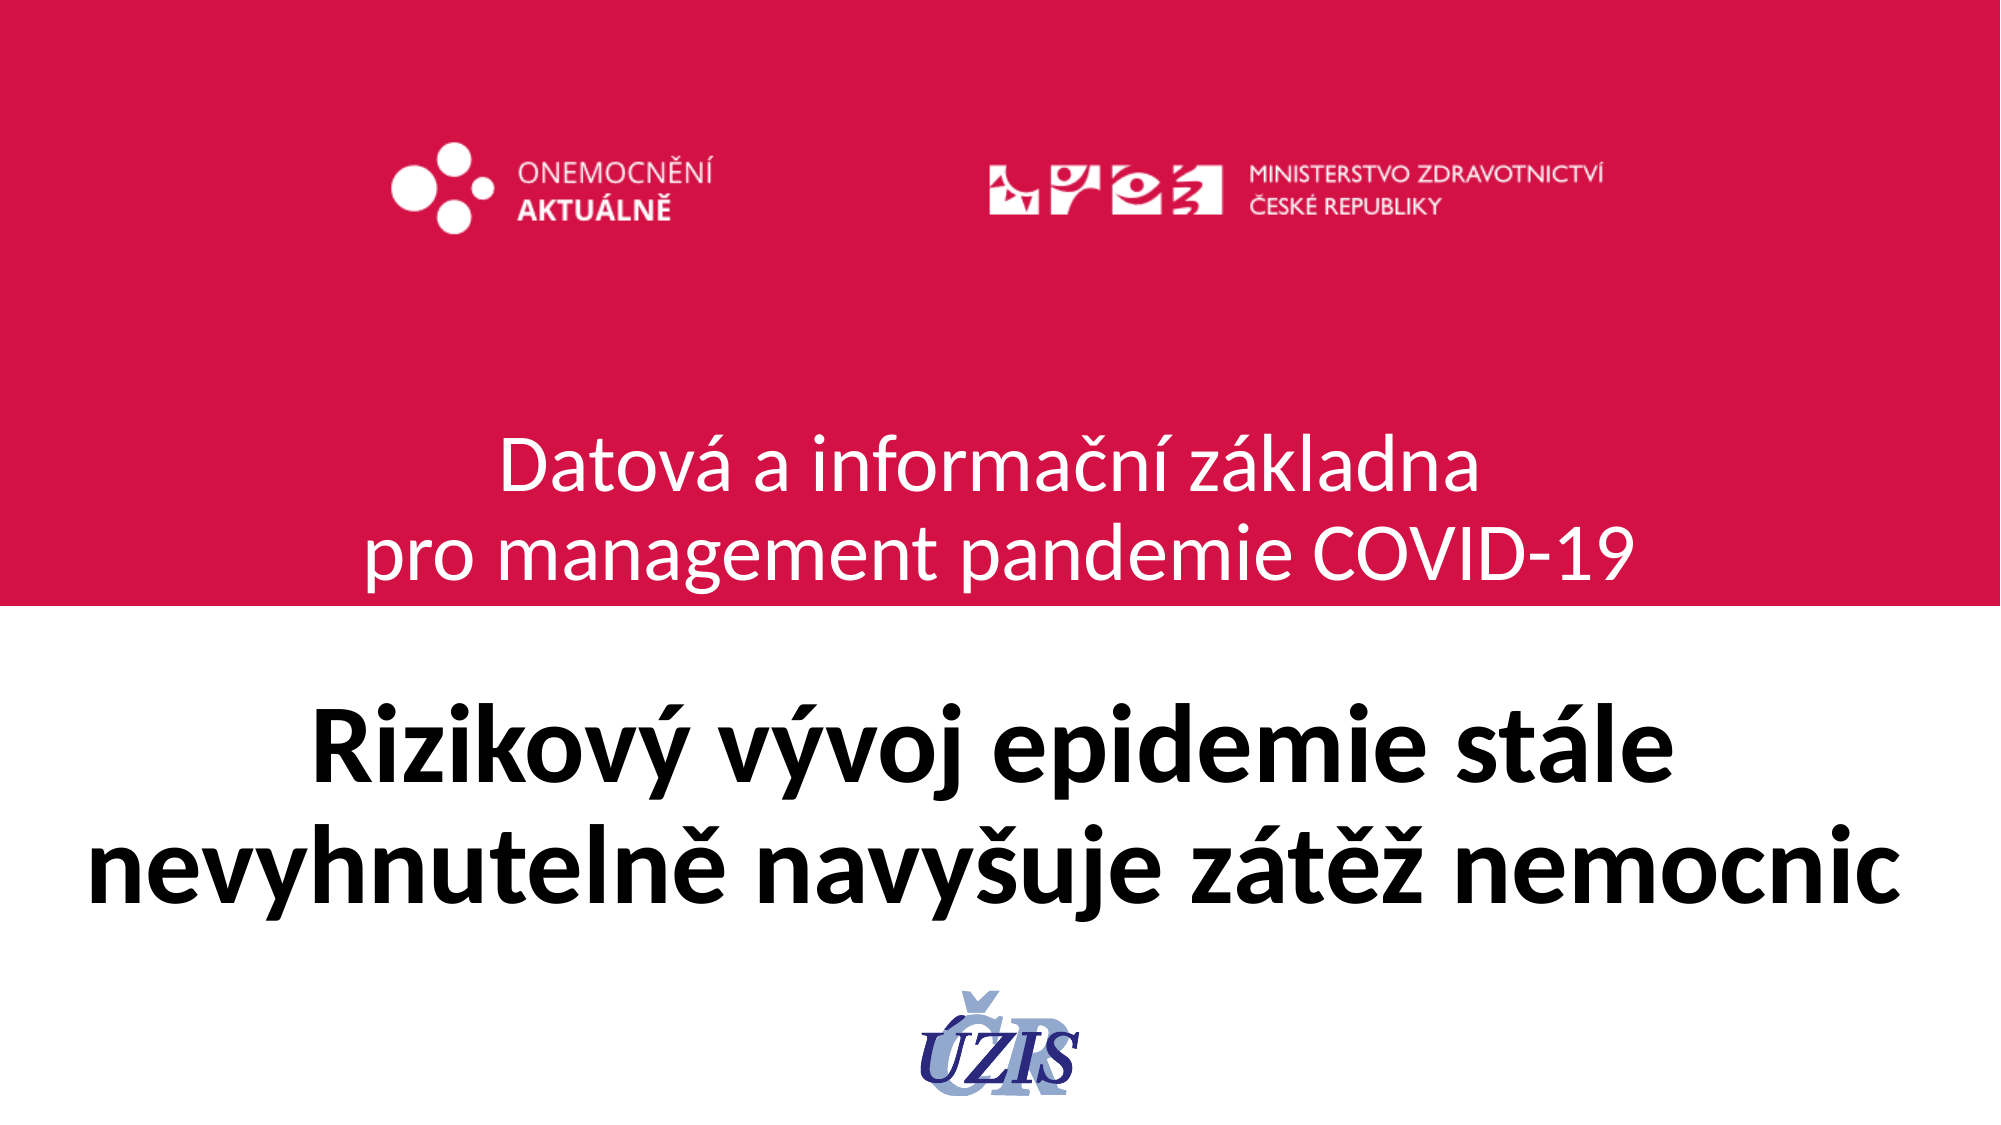

# Datová a informační základna pro management pandemie COVID-19
Rizikový vývoj epidemie stále nevyhnutelně navyšuje zátěž nemocnic